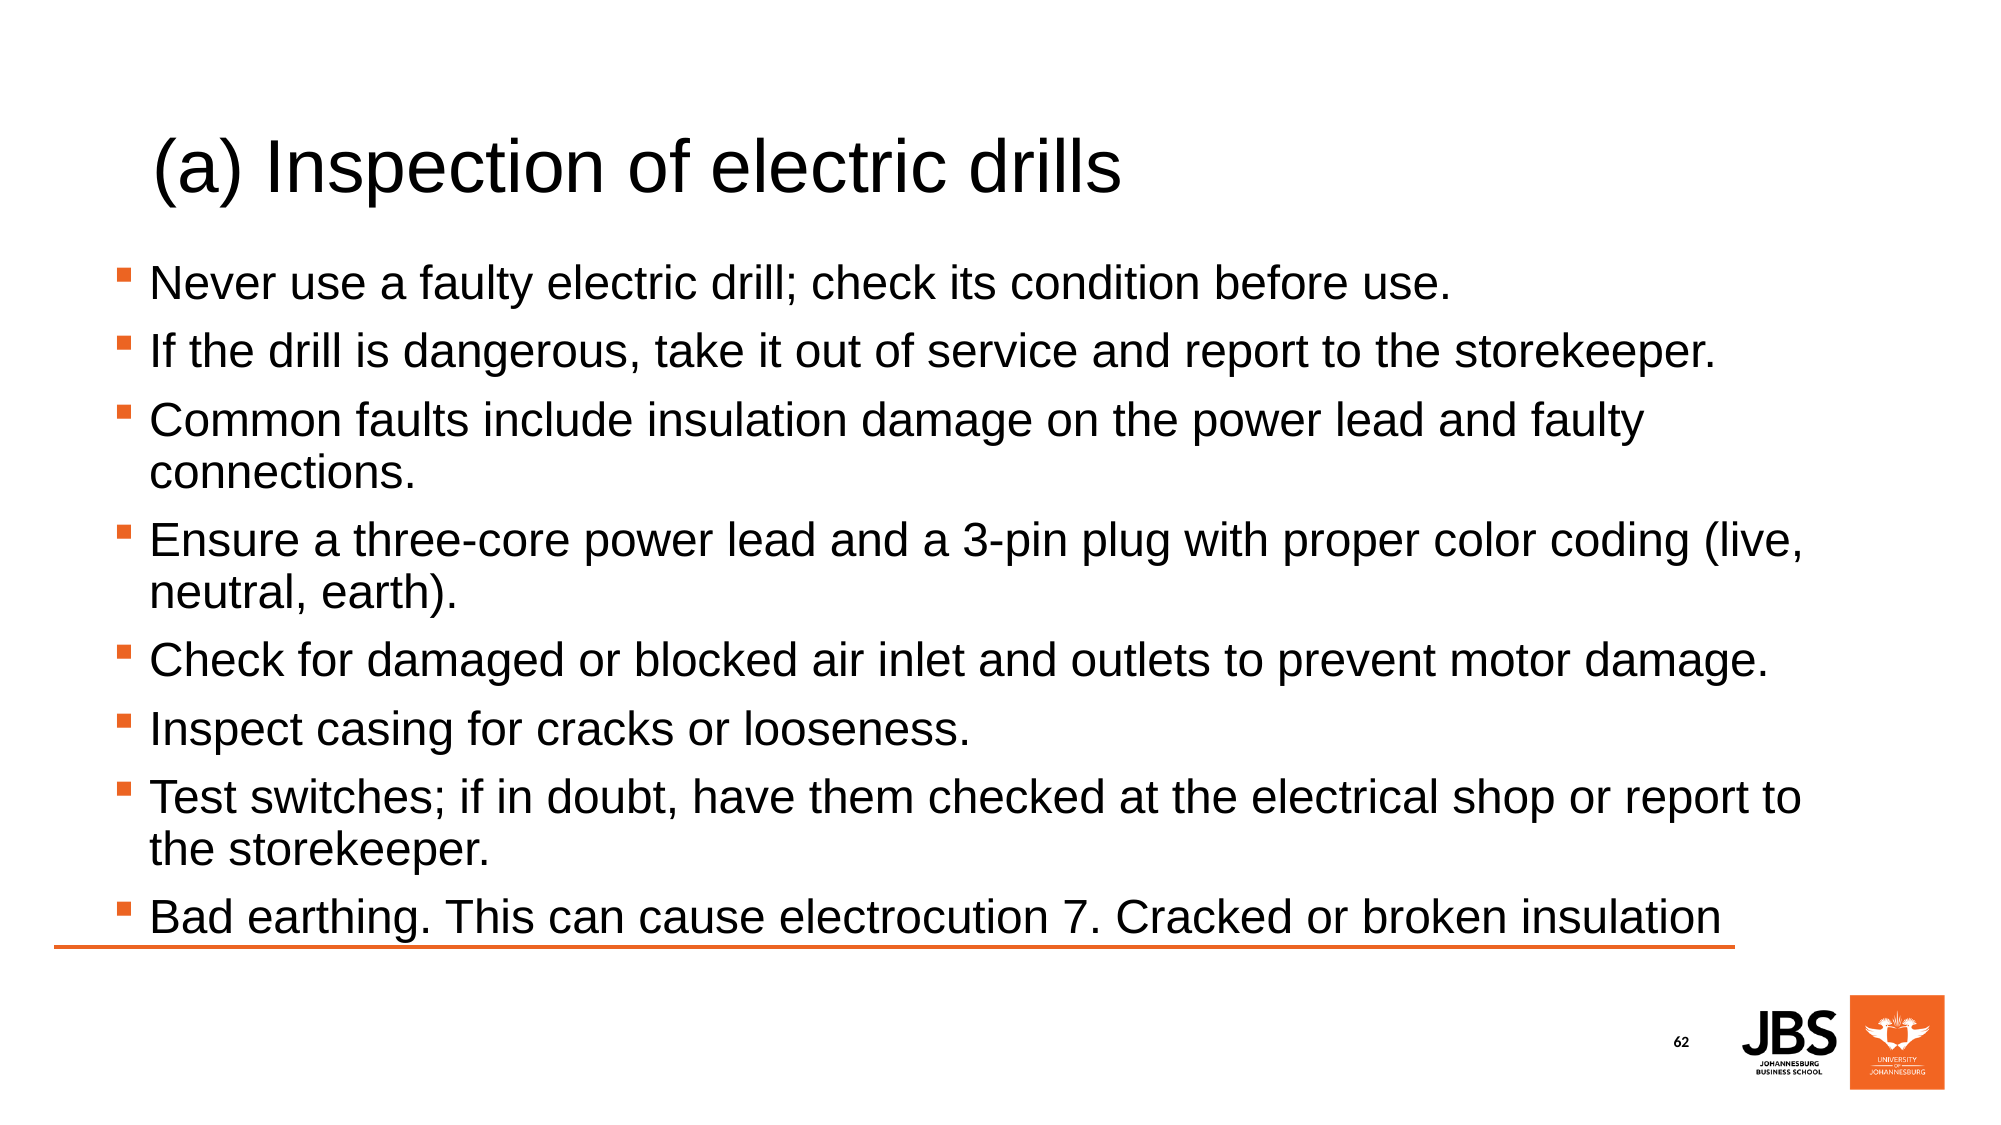

# (a) Inspection of electric drills
Never use a faulty electric drill; check its condition before use.
If the drill is dangerous, take it out of service and report to the storekeeper.
Common faults include insulation damage on the power lead and faulty connections.
Ensure a three-core power lead and a 3-pin plug with proper color coding (live, neutral, earth).
Check for damaged or blocked air inlet and outlets to prevent motor damage.
Inspect casing for cracks or looseness.
Test switches; if in doubt, have them checked at the electrical shop or report to the storekeeper.
Bad earthing. This can cause electrocution 7. Cracked or broken insulation